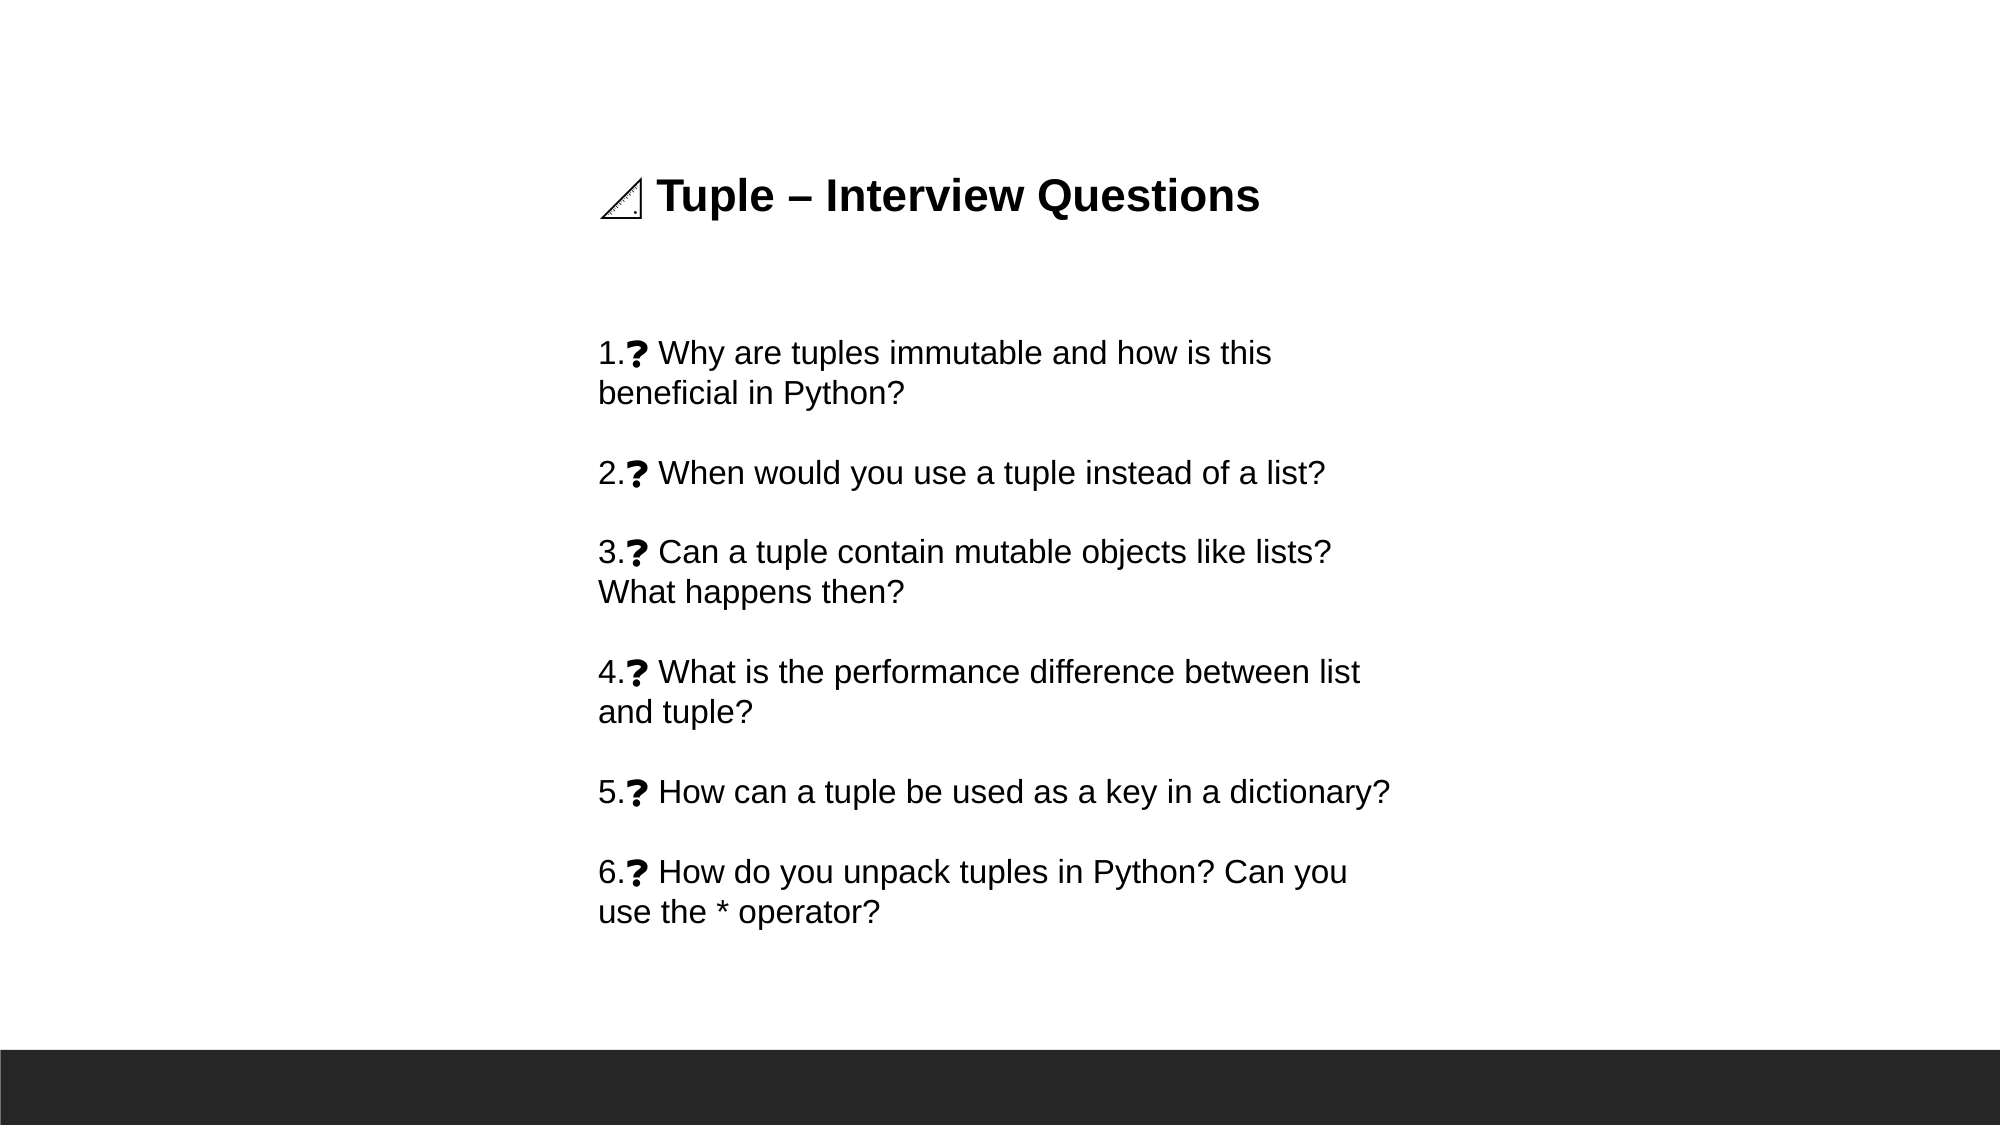

📐 Tuple – Interview Questions

❓ Why are tuples immutable and how is this beneficial in Python?

❓ When would you use a tuple instead of a list?

❓ Can a tuple contain mutable objects like lists? What happens then?

❓ What is the performance difference between list and tuple?

❓ How can a tuple be used as a key in a dictionary?

❓ How do you unpack tuples in Python? Can you use the * operator?